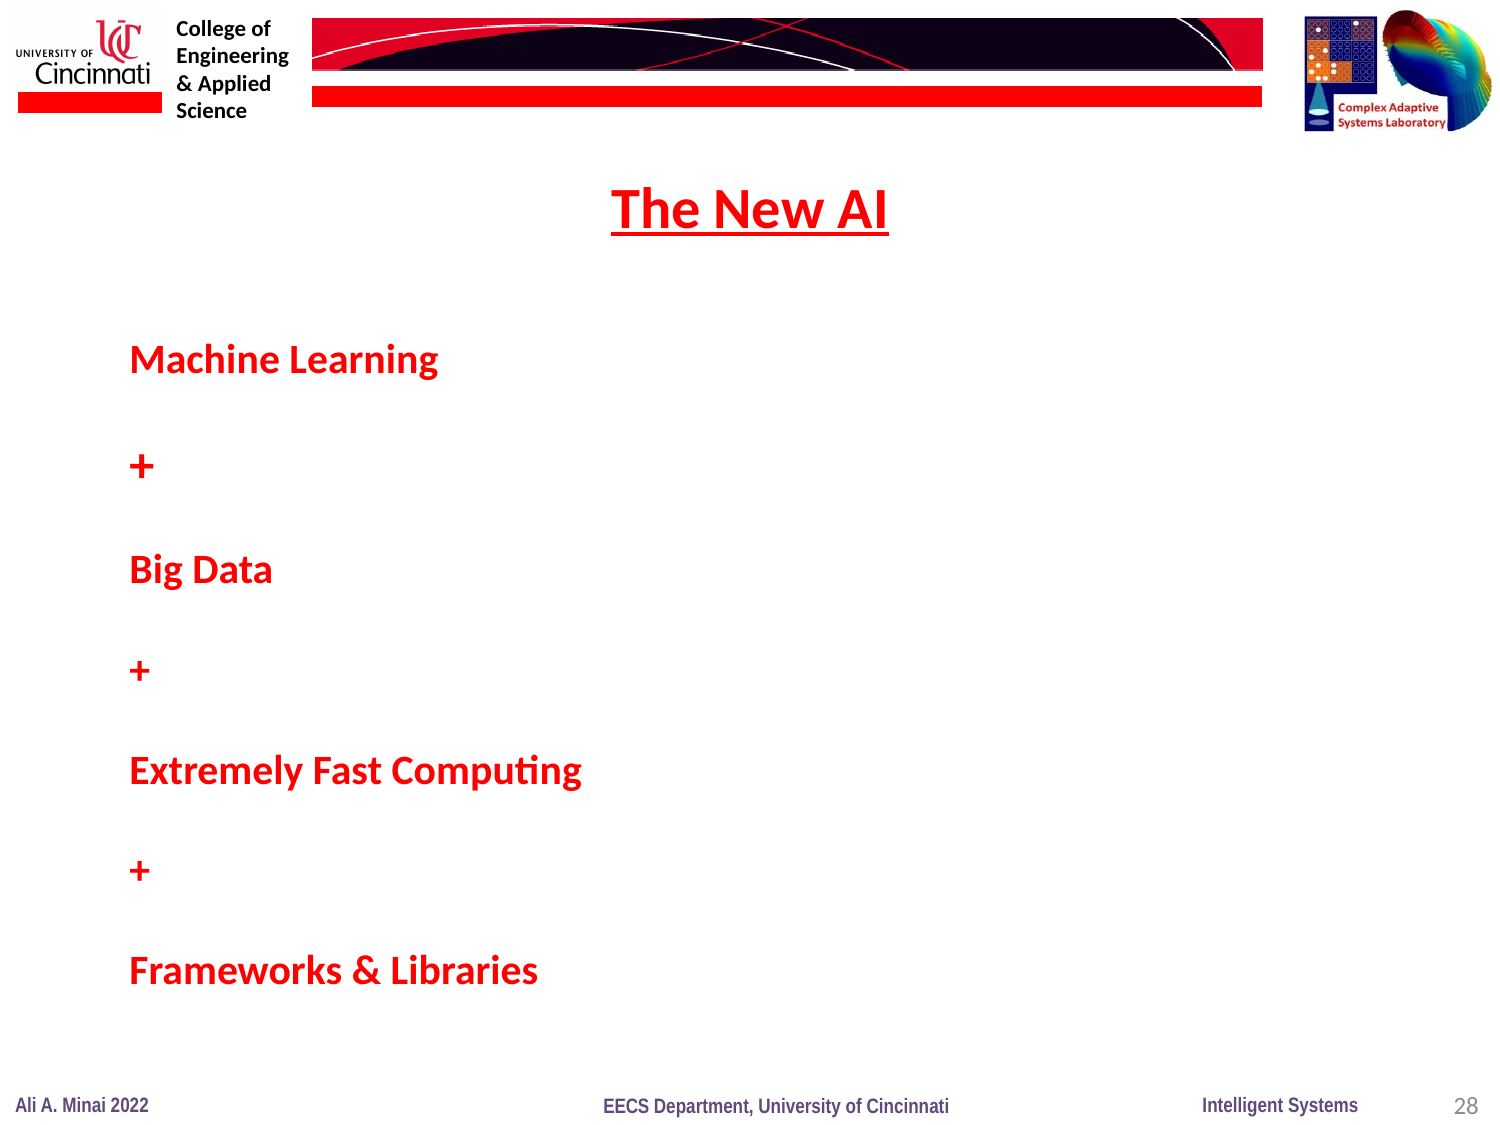

The New AI
Machine Learning

+

Big Data

+

Extremely Fast Computing

+

Frameworks & Libraries